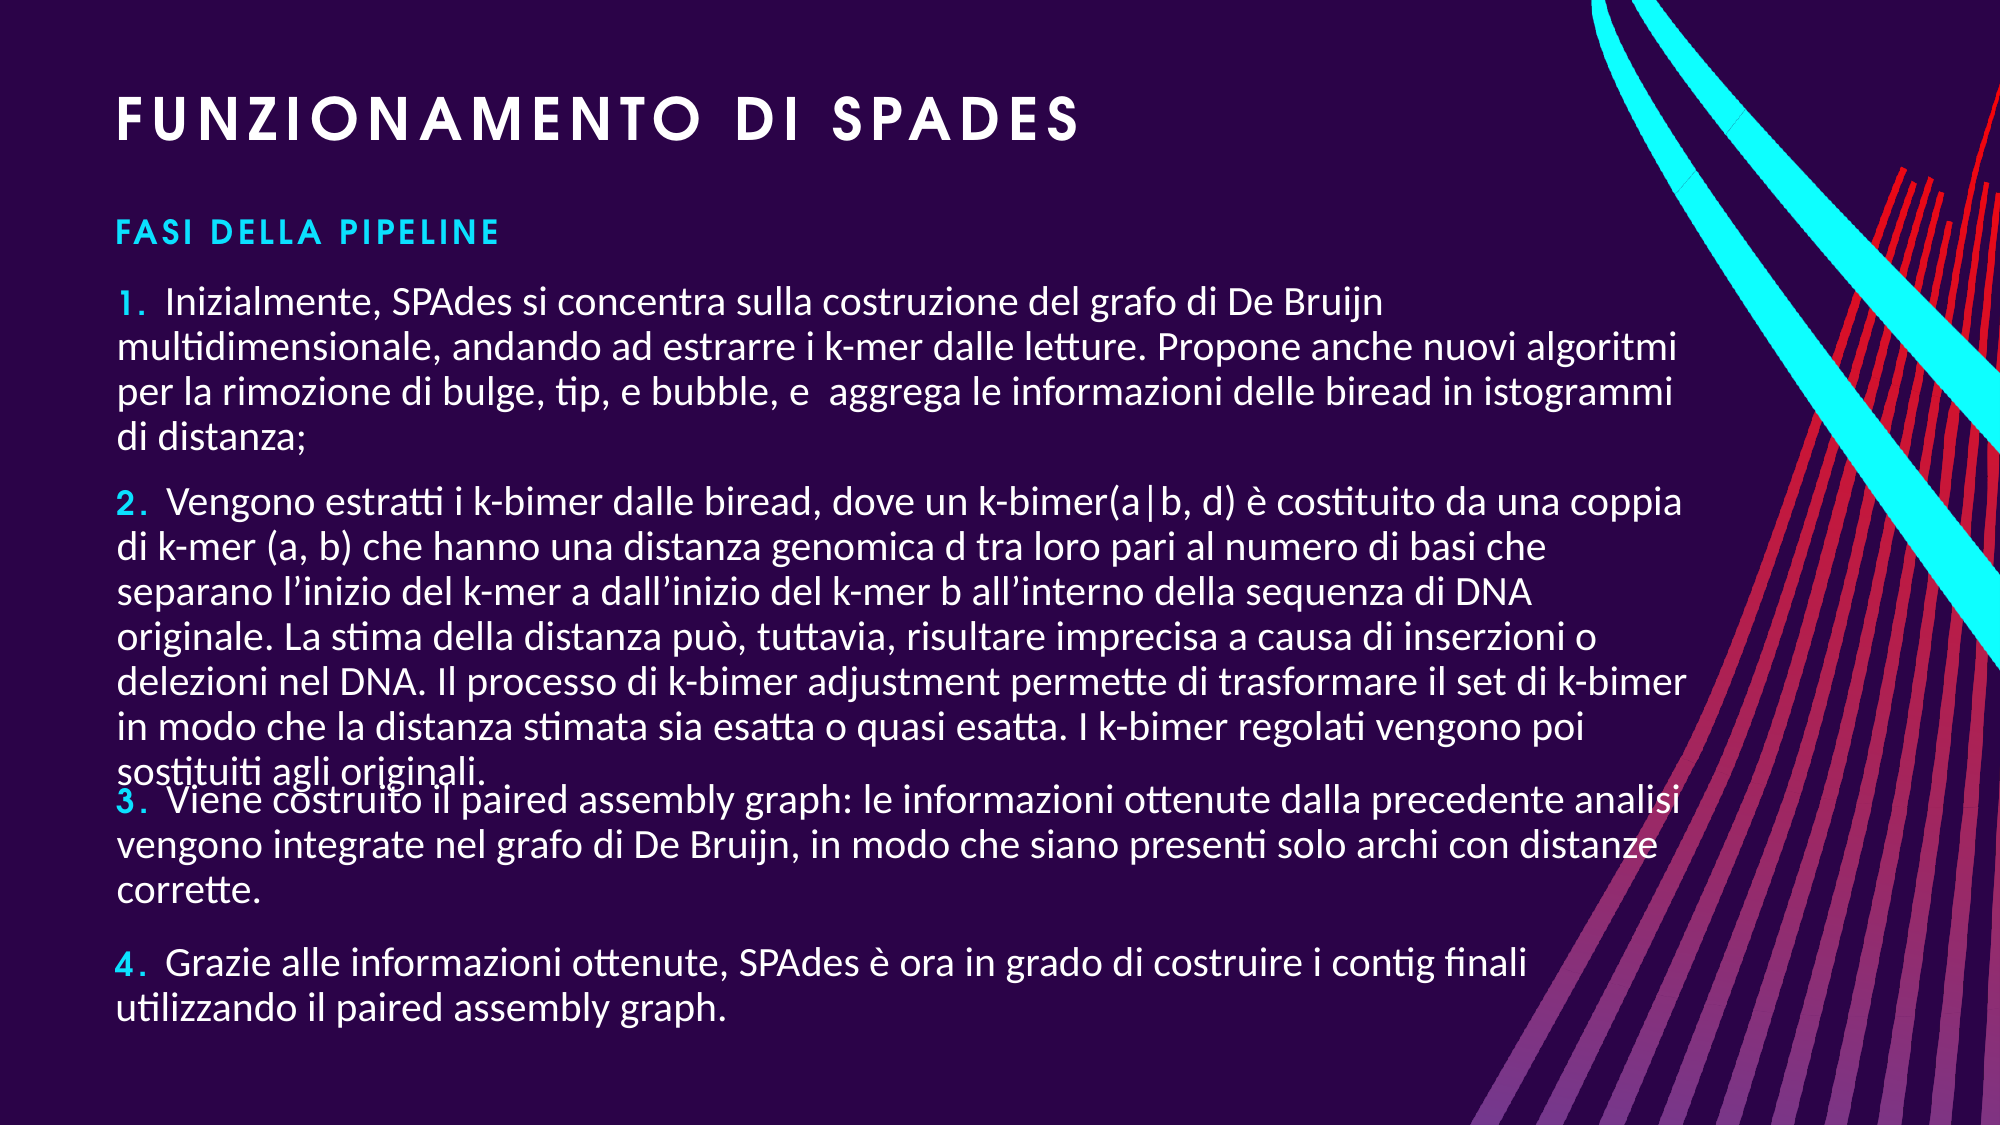

# Funzionamento di spades
FASI della pipeline
1. Inizialmente, SPAdes si concentra sulla costruzione del grafo di De Bruijn multidimensionale, andando ad estrarre i k-mer dalle letture. Propone anche nuovi algoritmi per la rimozione di bulge, tip, e bubble, e  aggrega le informazioni delle biread in istogrammi di distanza;

2. Vengono estratti i k-bimer dalle biread, dove un k-bimer(a|b, d) è costituito da una coppia di k-mer (a, b) che hanno una distanza genomica d tra loro pari al numero di basi che separano l’inizio del k-mer a dall’inizio del k-mer b all’interno della sequenza di DNA originale. La stima della distanza può, tuttavia, risultare imprecisa a causa di inserzioni o delezioni nel DNA. Il processo di k-bimer adjustment permette di trasformare il set di k-bimer in modo che la distanza stimata sia esatta o quasi esatta. I k-bimer regolati vengono poi sostituiti agli originali.
3. Viene costruito il paired assembly graph: le informazioni ottenute dalla precedente analisi vengono integrate nel grafo di De Bruijn, in modo che siano presenti solo archi con distanze corrette.

4. Grazie alle informazioni ottenute, SPAdes è ora in grado di costruire i contig finali utilizzando il paired assembly graph.